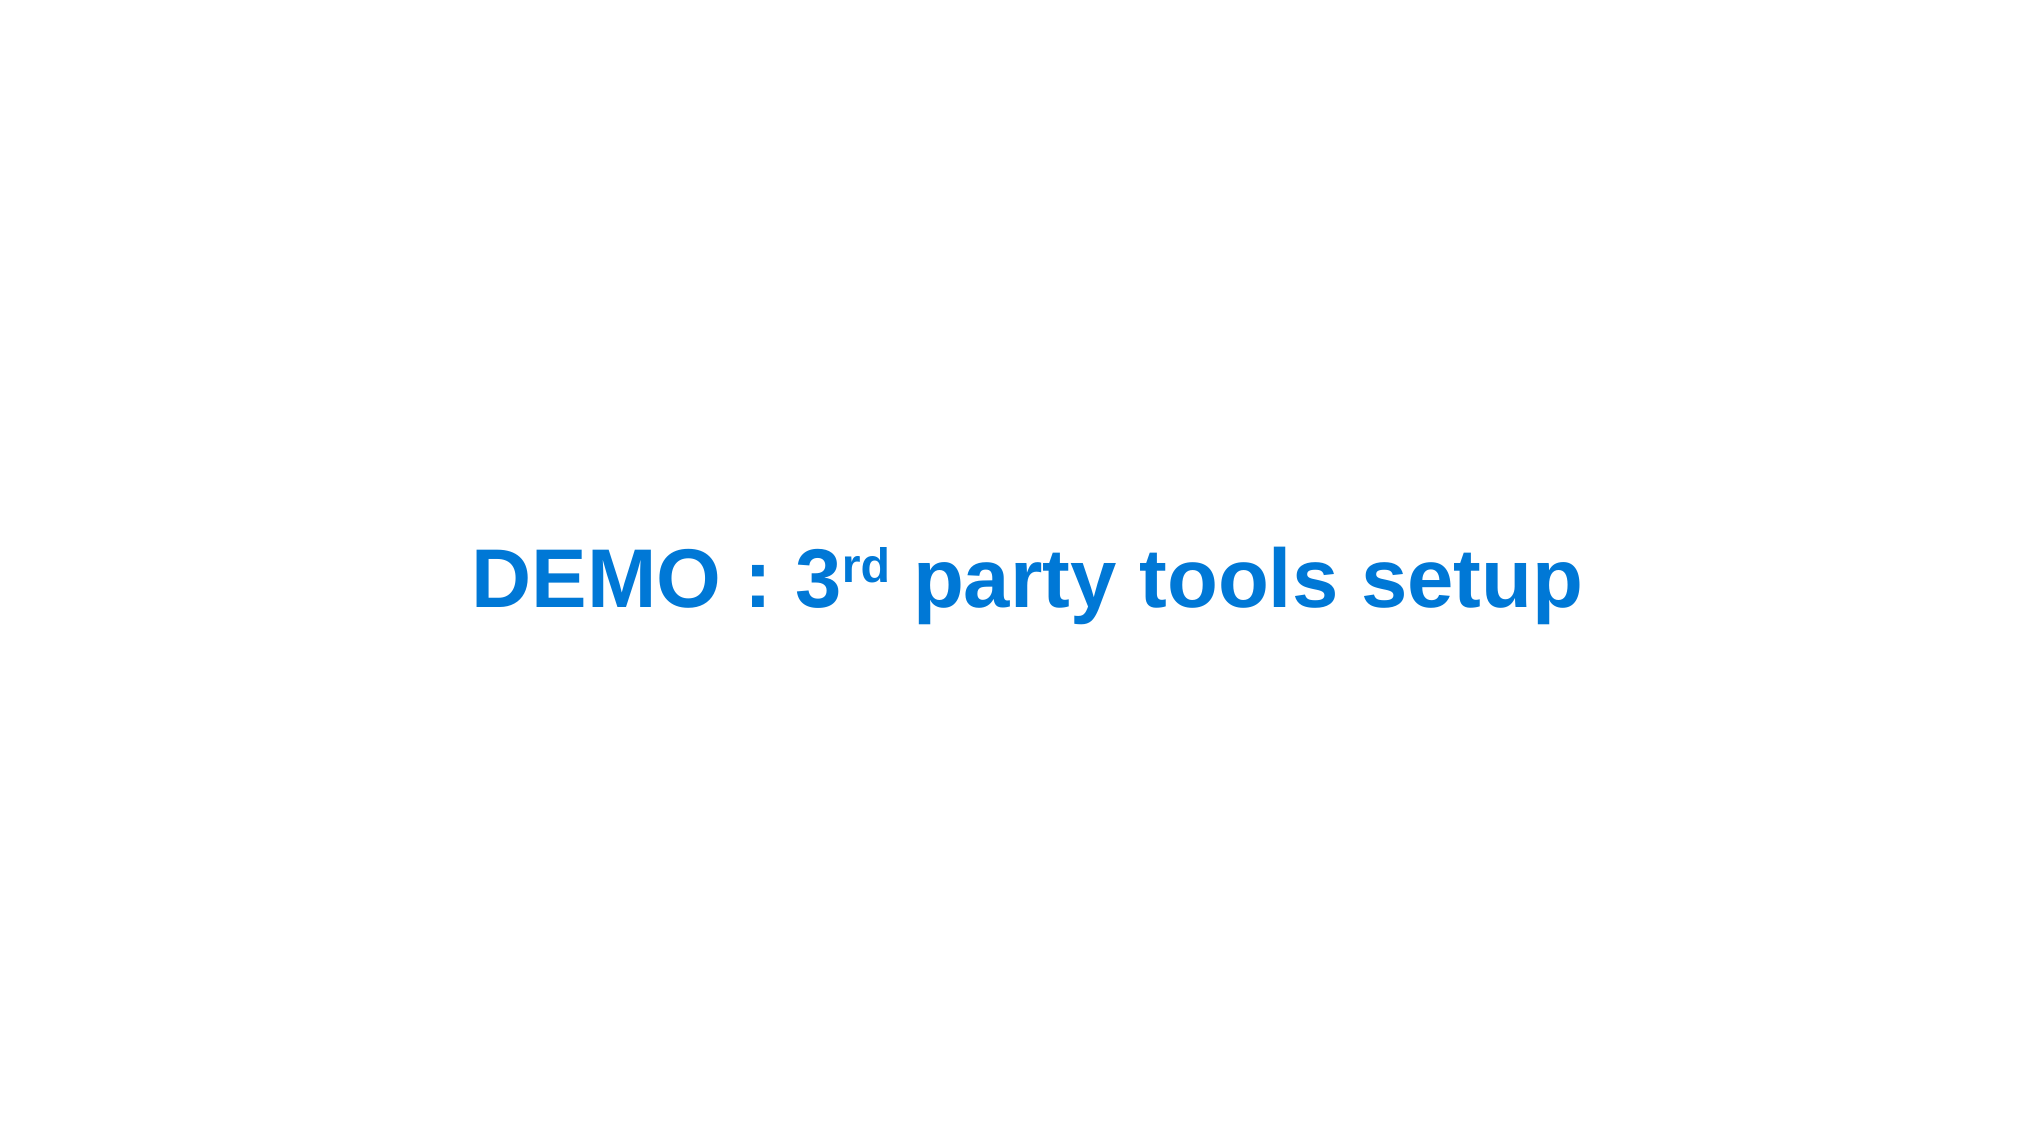

# DEMO : 3rd party tools setup